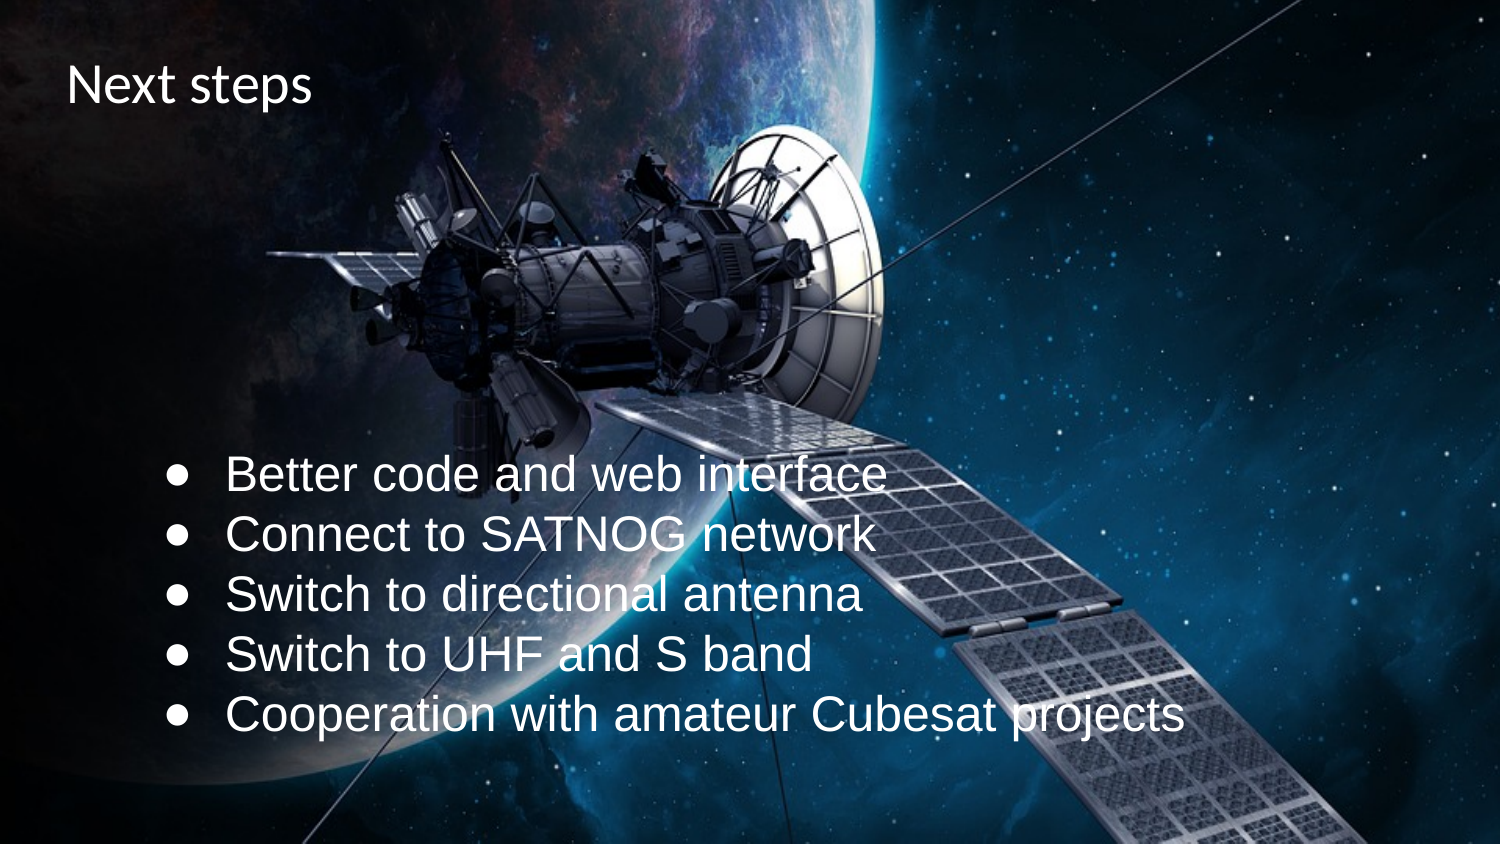

# Next steps

Better code and web interface
Connect to SATNOG network
Switch to directional antenna
Switch to UHF and S band
Cooperation with amateur Cubesat projects